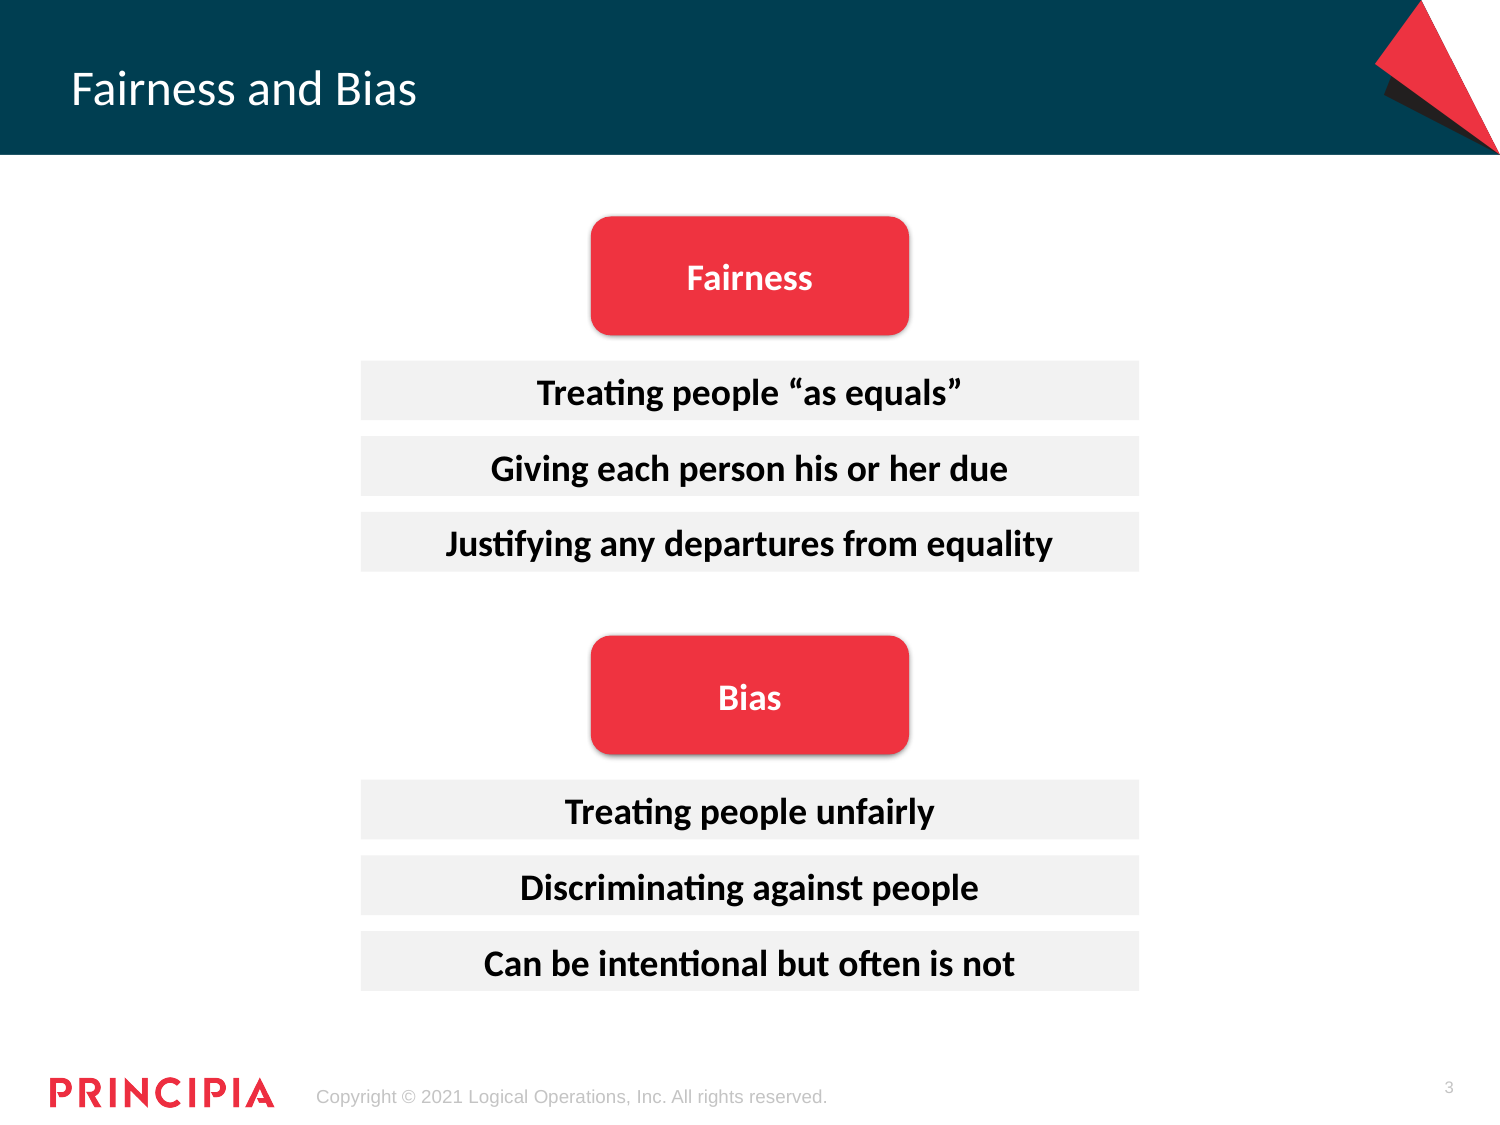

# Fairness and Bias
Fairness
Treating people “as equals”
Giving each person his or her due
Justifying any departures from equality
Bias
Treating people unfairly
Discriminating against people
Can be intentional but often is not
3